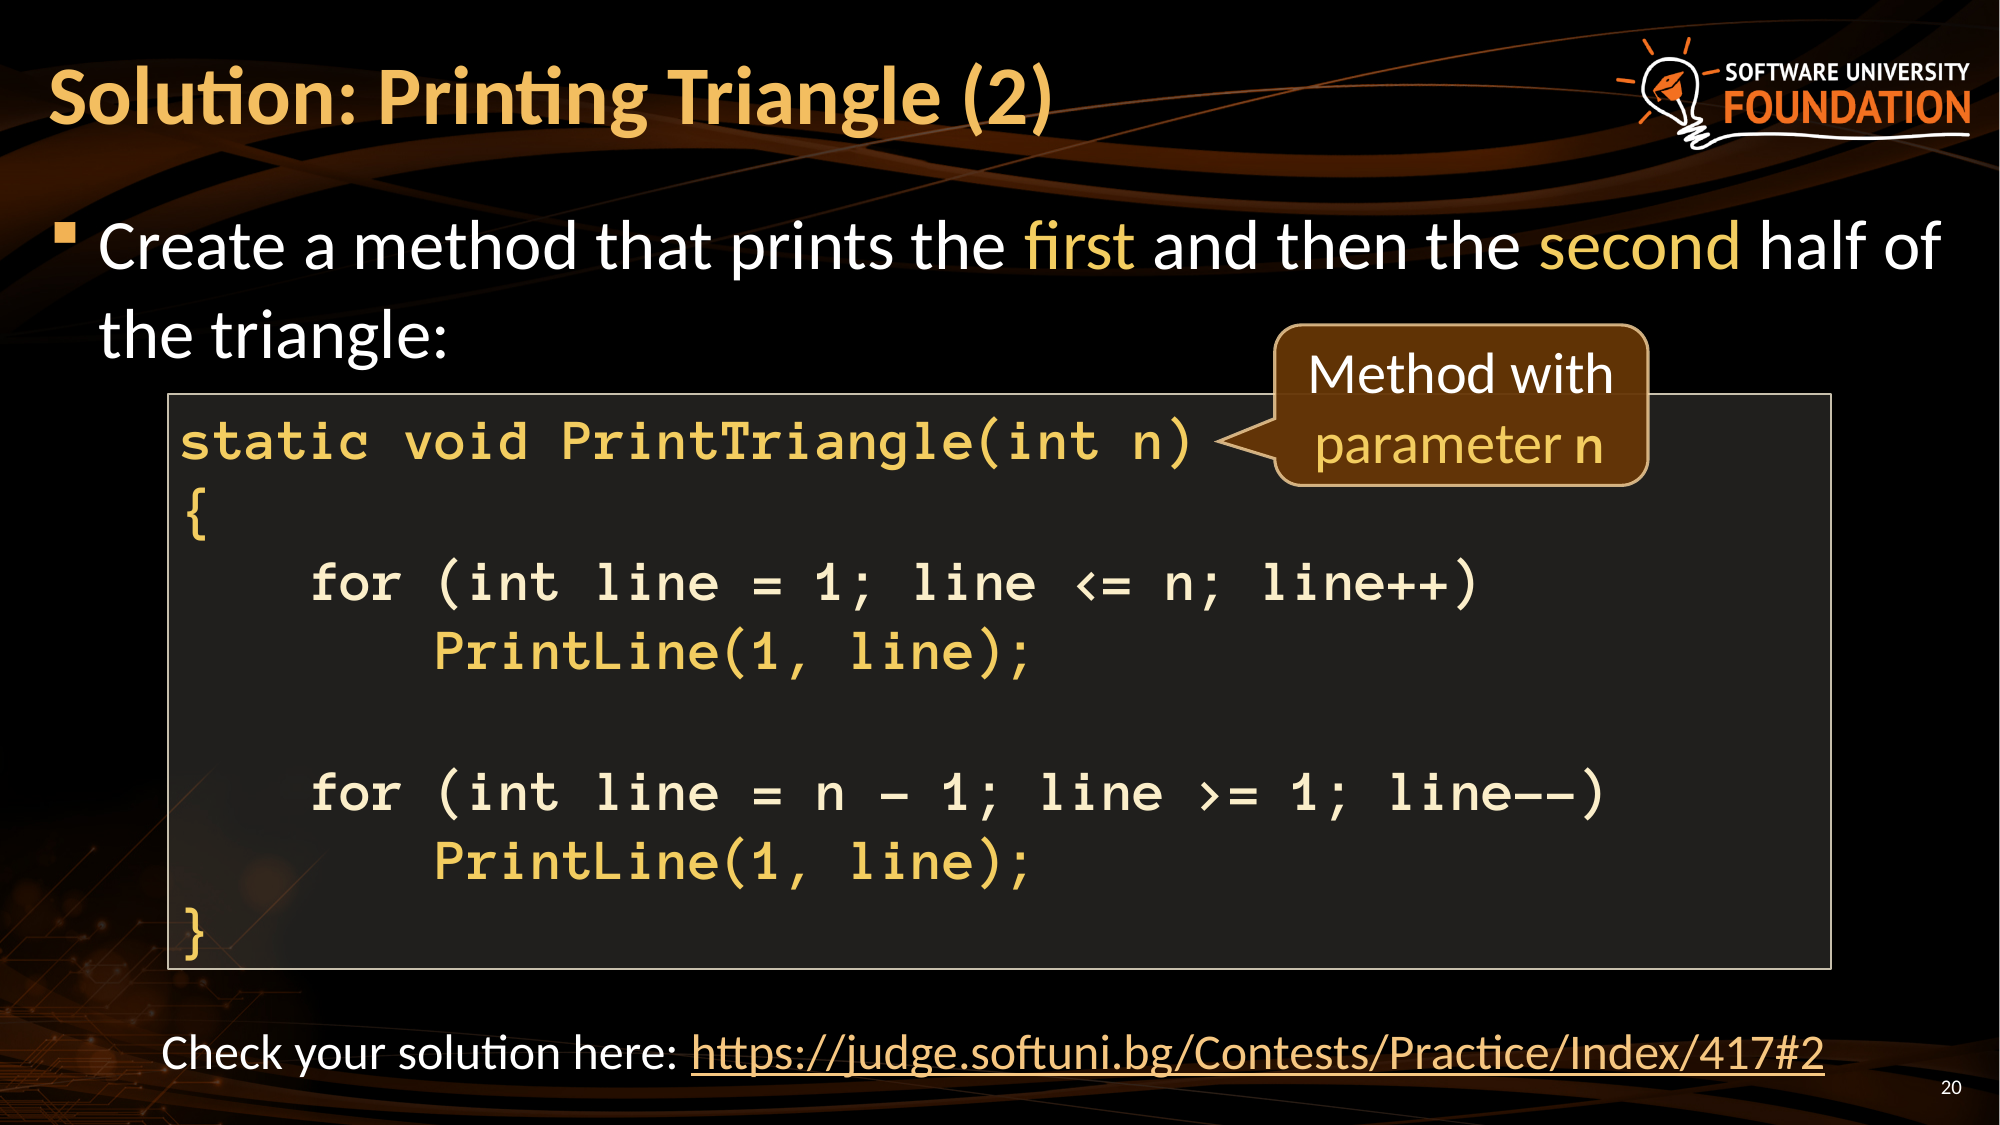

# Solution: Printing Triangle (2)
Create a method that prints the first and then the second half of the triangle:
Method with parameter n
static void PrintTriangle(int n)
{
    for (int line = 1; line <= n; line++)
        PrintLine(1, line);

    for (int line = n - 1; line >= 1; line--)
        PrintLine(1, line);
}
Check your solution here: https://judge.softuni.bg/Contests/Practice/Index/417#2
20